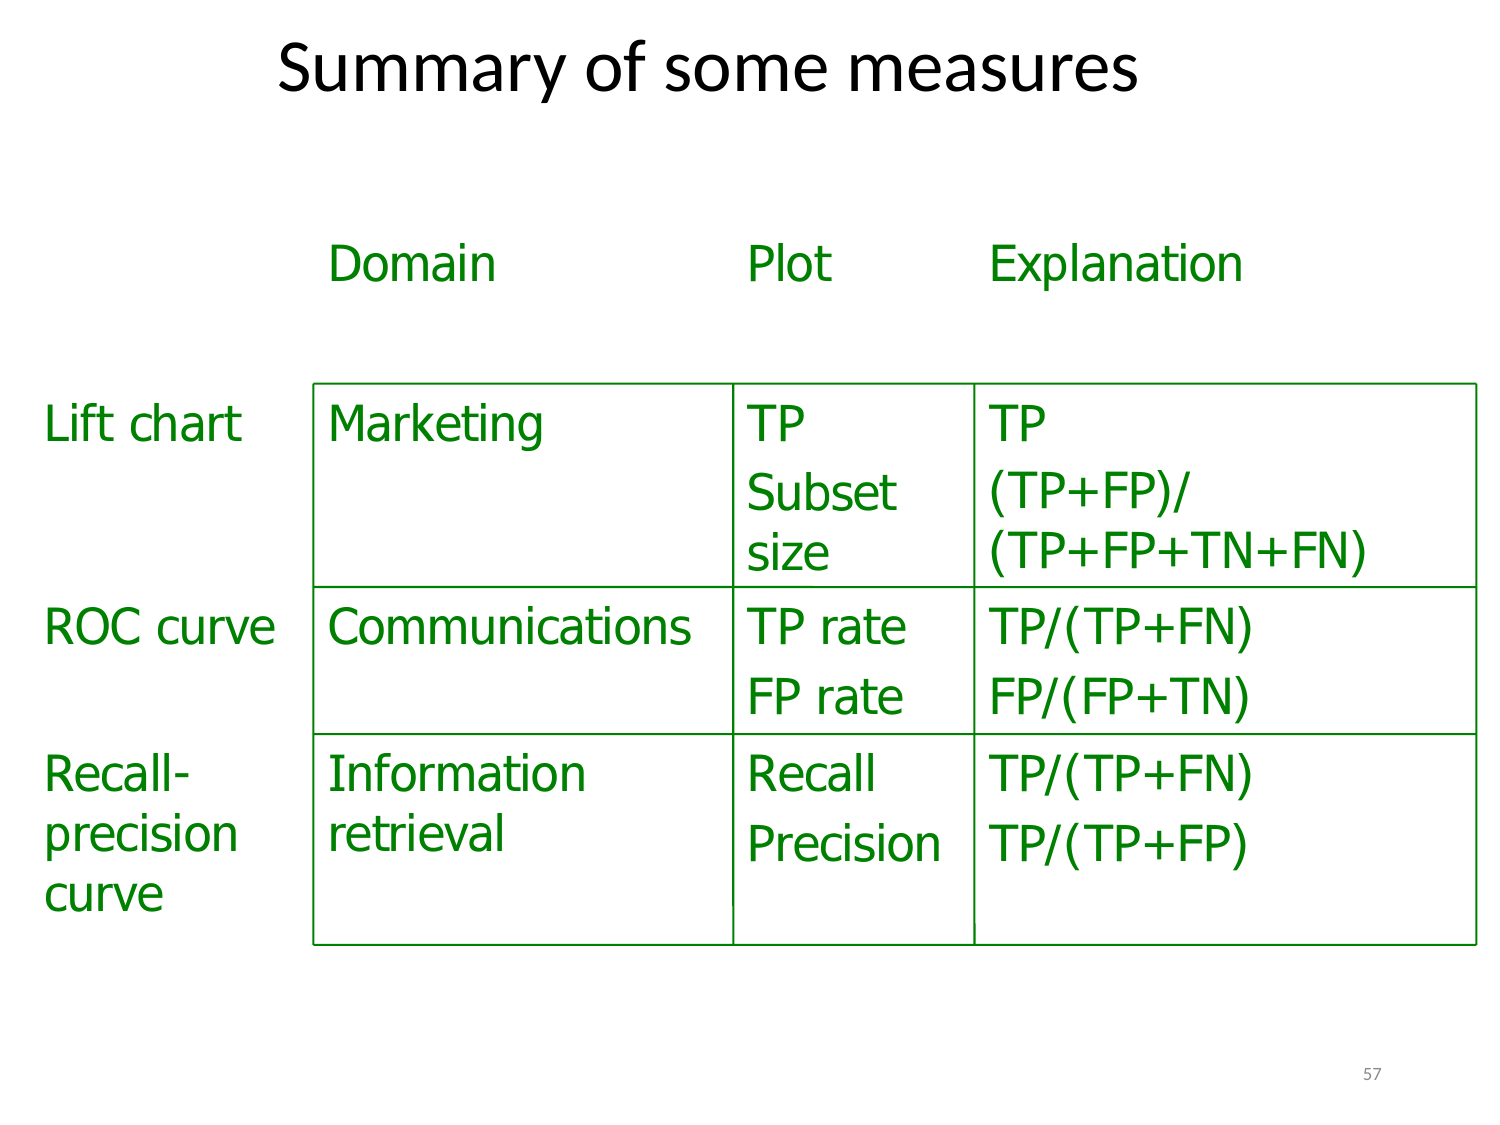

Summary of some measures

Domain

Plot

Explanation

Lift chart

Marketing

TP
Subset size

TP
(TP+FP)/(TP+FP+TN+FN)

ROC curve

Communications

TP rate
FP rate
TP/(TP+FN)
FP/(FP+TN)
Recall-precision curve

Information retrieval

Recall
Precision
TP/(TP+FN)
TP/(TP+FP)

57